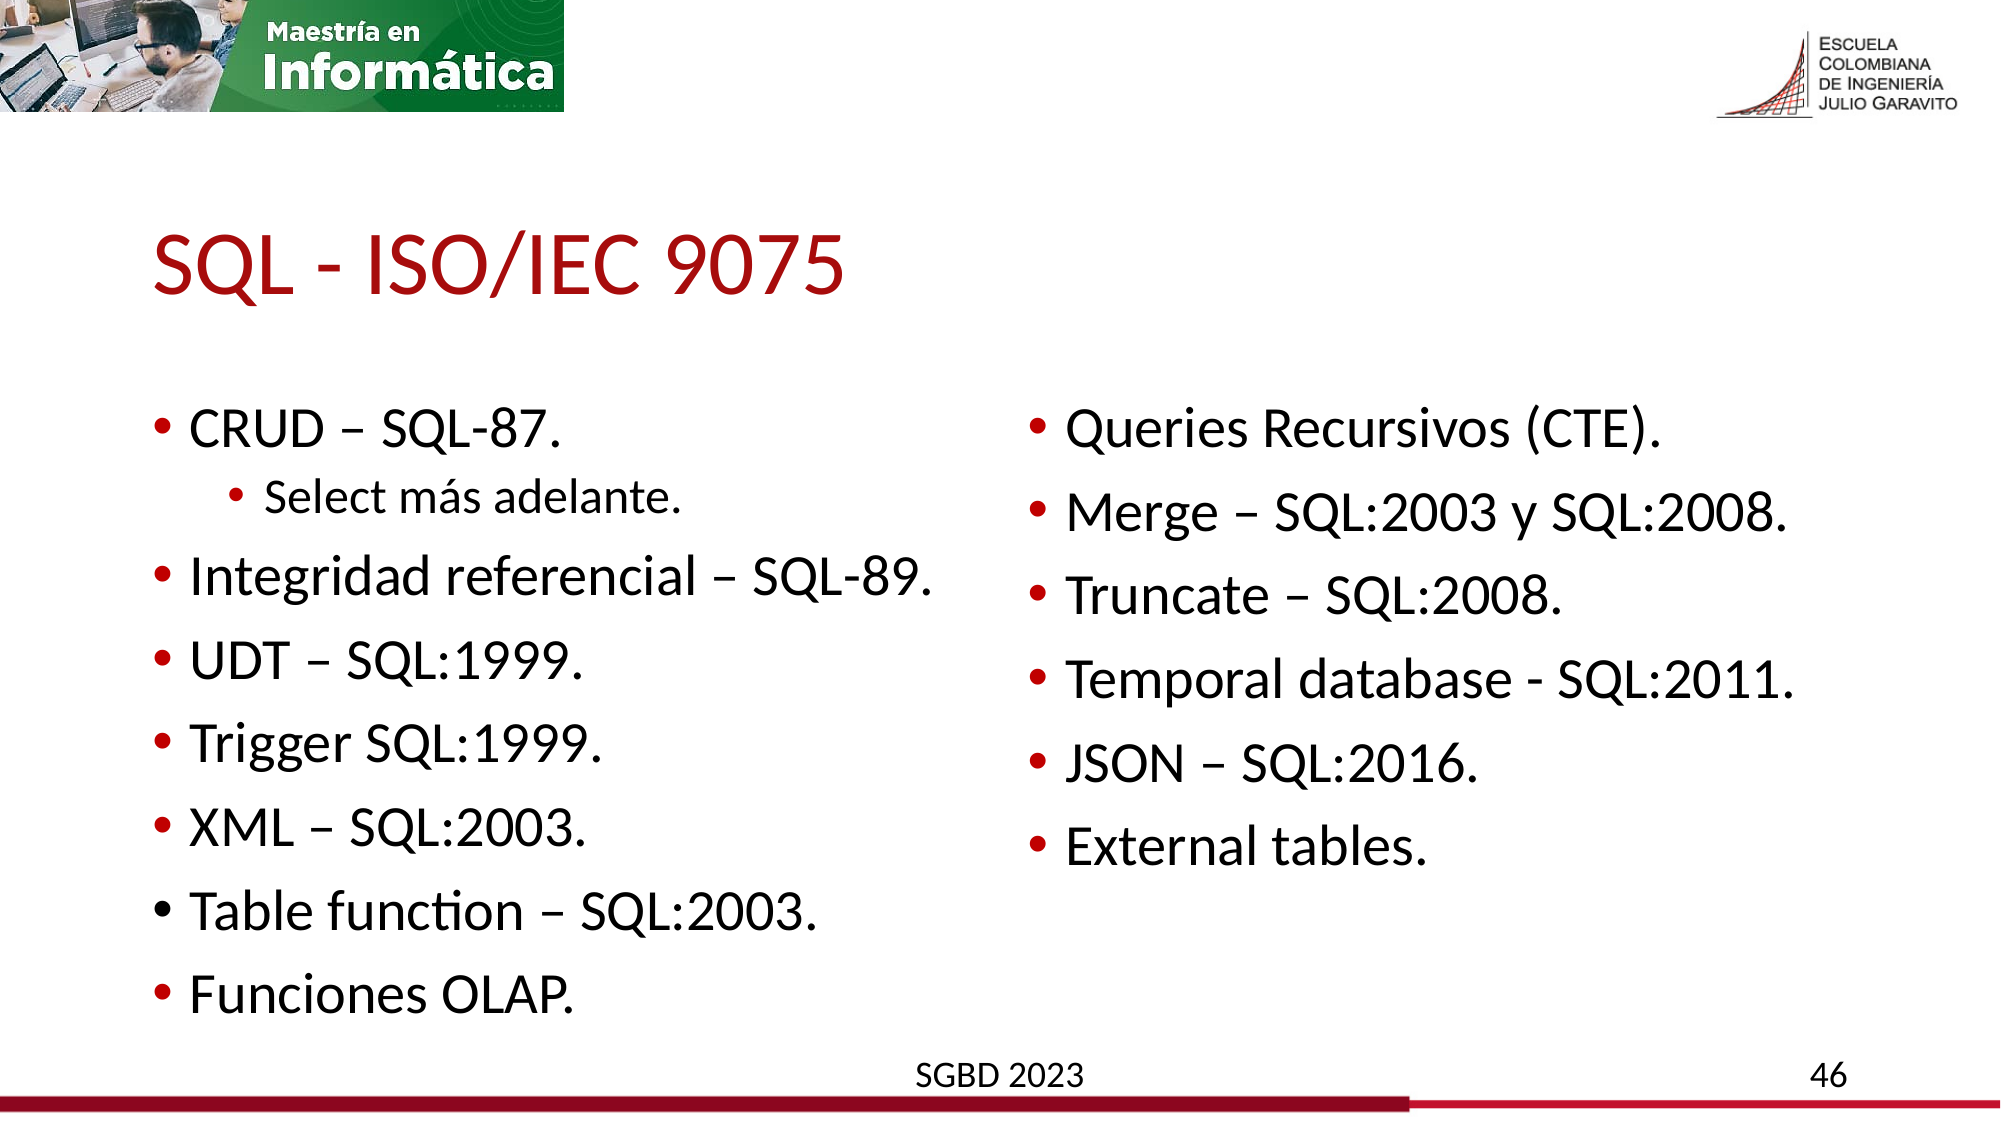

# SQL - ISO/IEC 9075
CRUD – SQL-87.
Select más adelante.
Integridad referencial – SQL-89.
UDT – SQL:1999.
Trigger SQL:1999.
XML – SQL:2003.
Table function – SQL:2003.
Funciones OLAP.

Queries Recursivos (CTE).
Merge – SQL:2003 y SQL:2008.
Truncate – SQL:2008.
Temporal database - SQL:2011.
JSON – SQL:2016.
External tables.
SGBD 2023
46